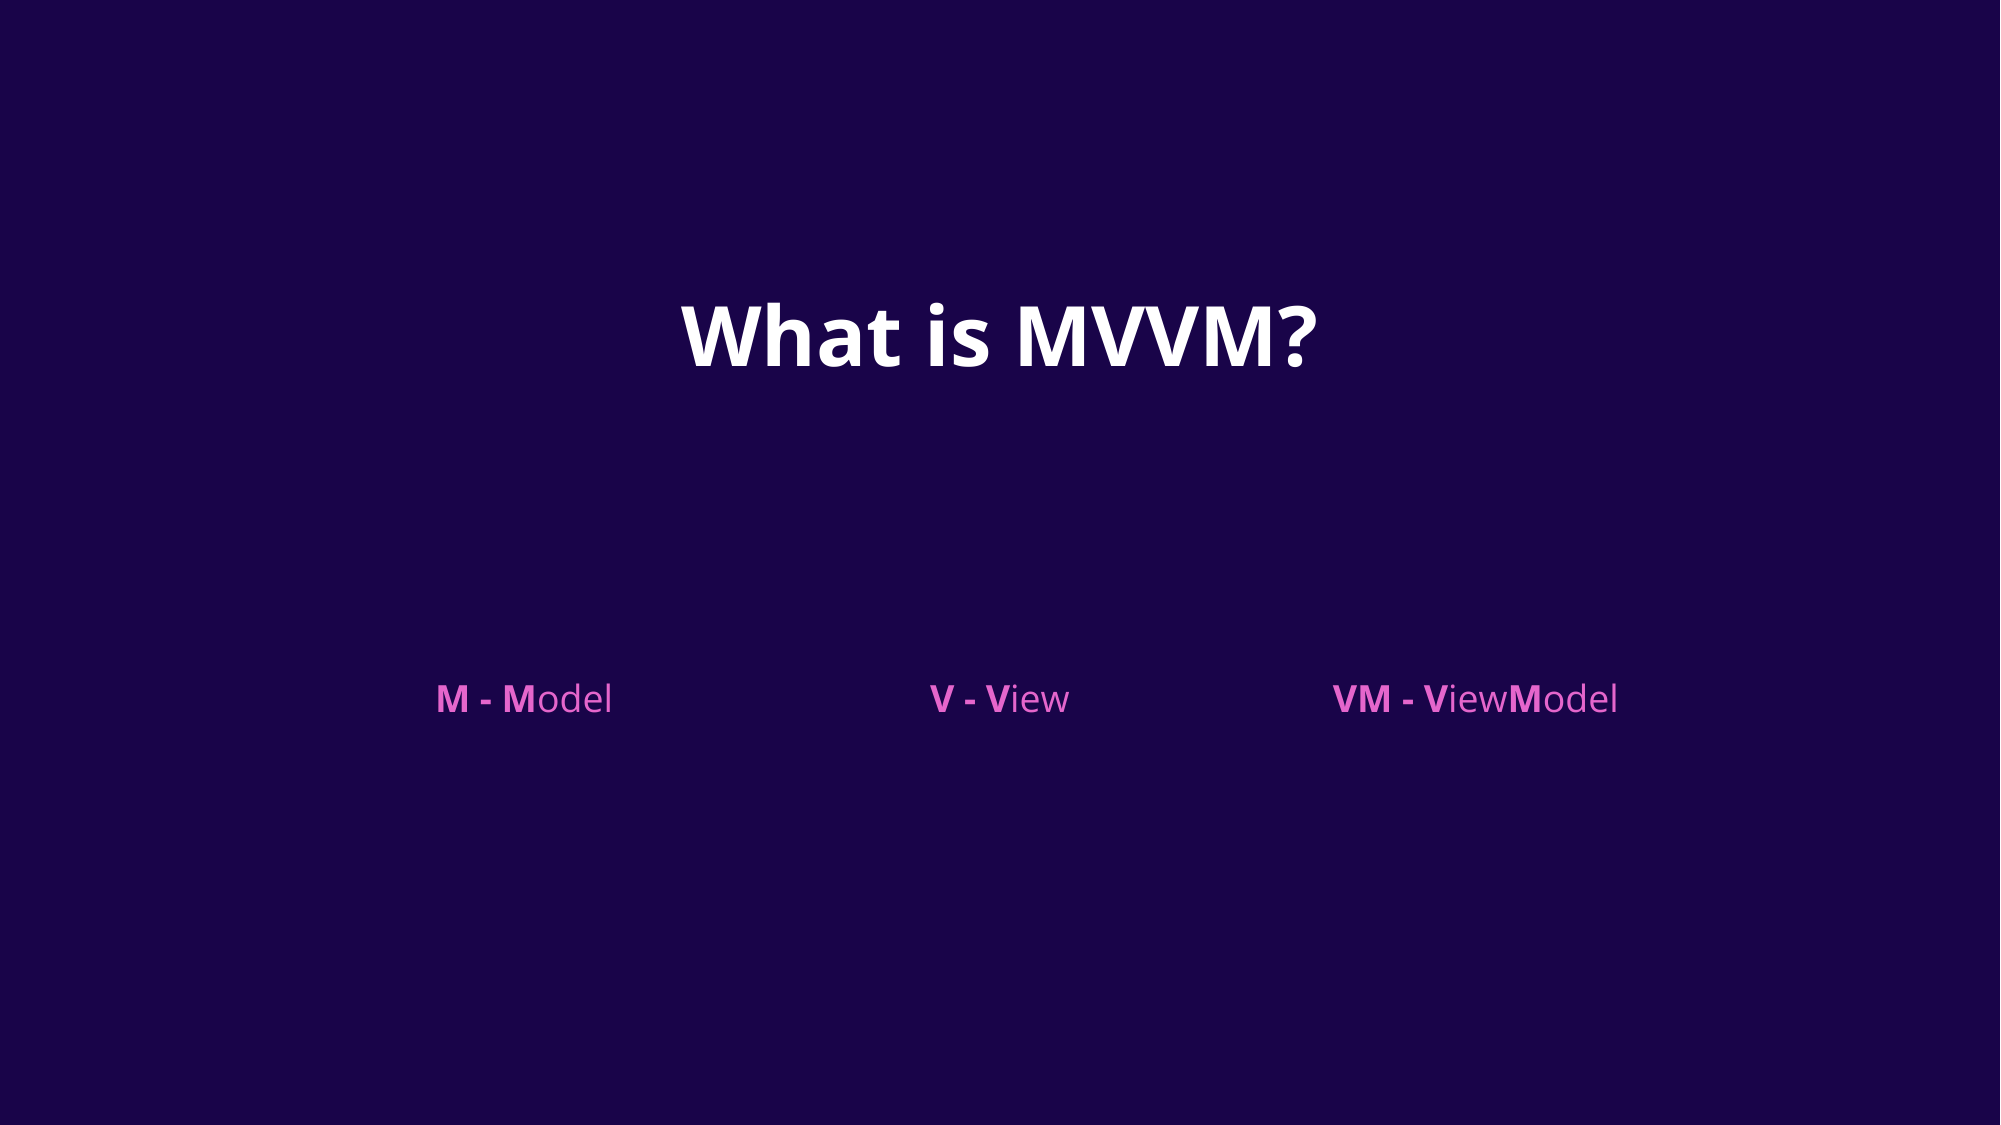

# What is MVVM?

M - Model
V - View
VM - ViewModel